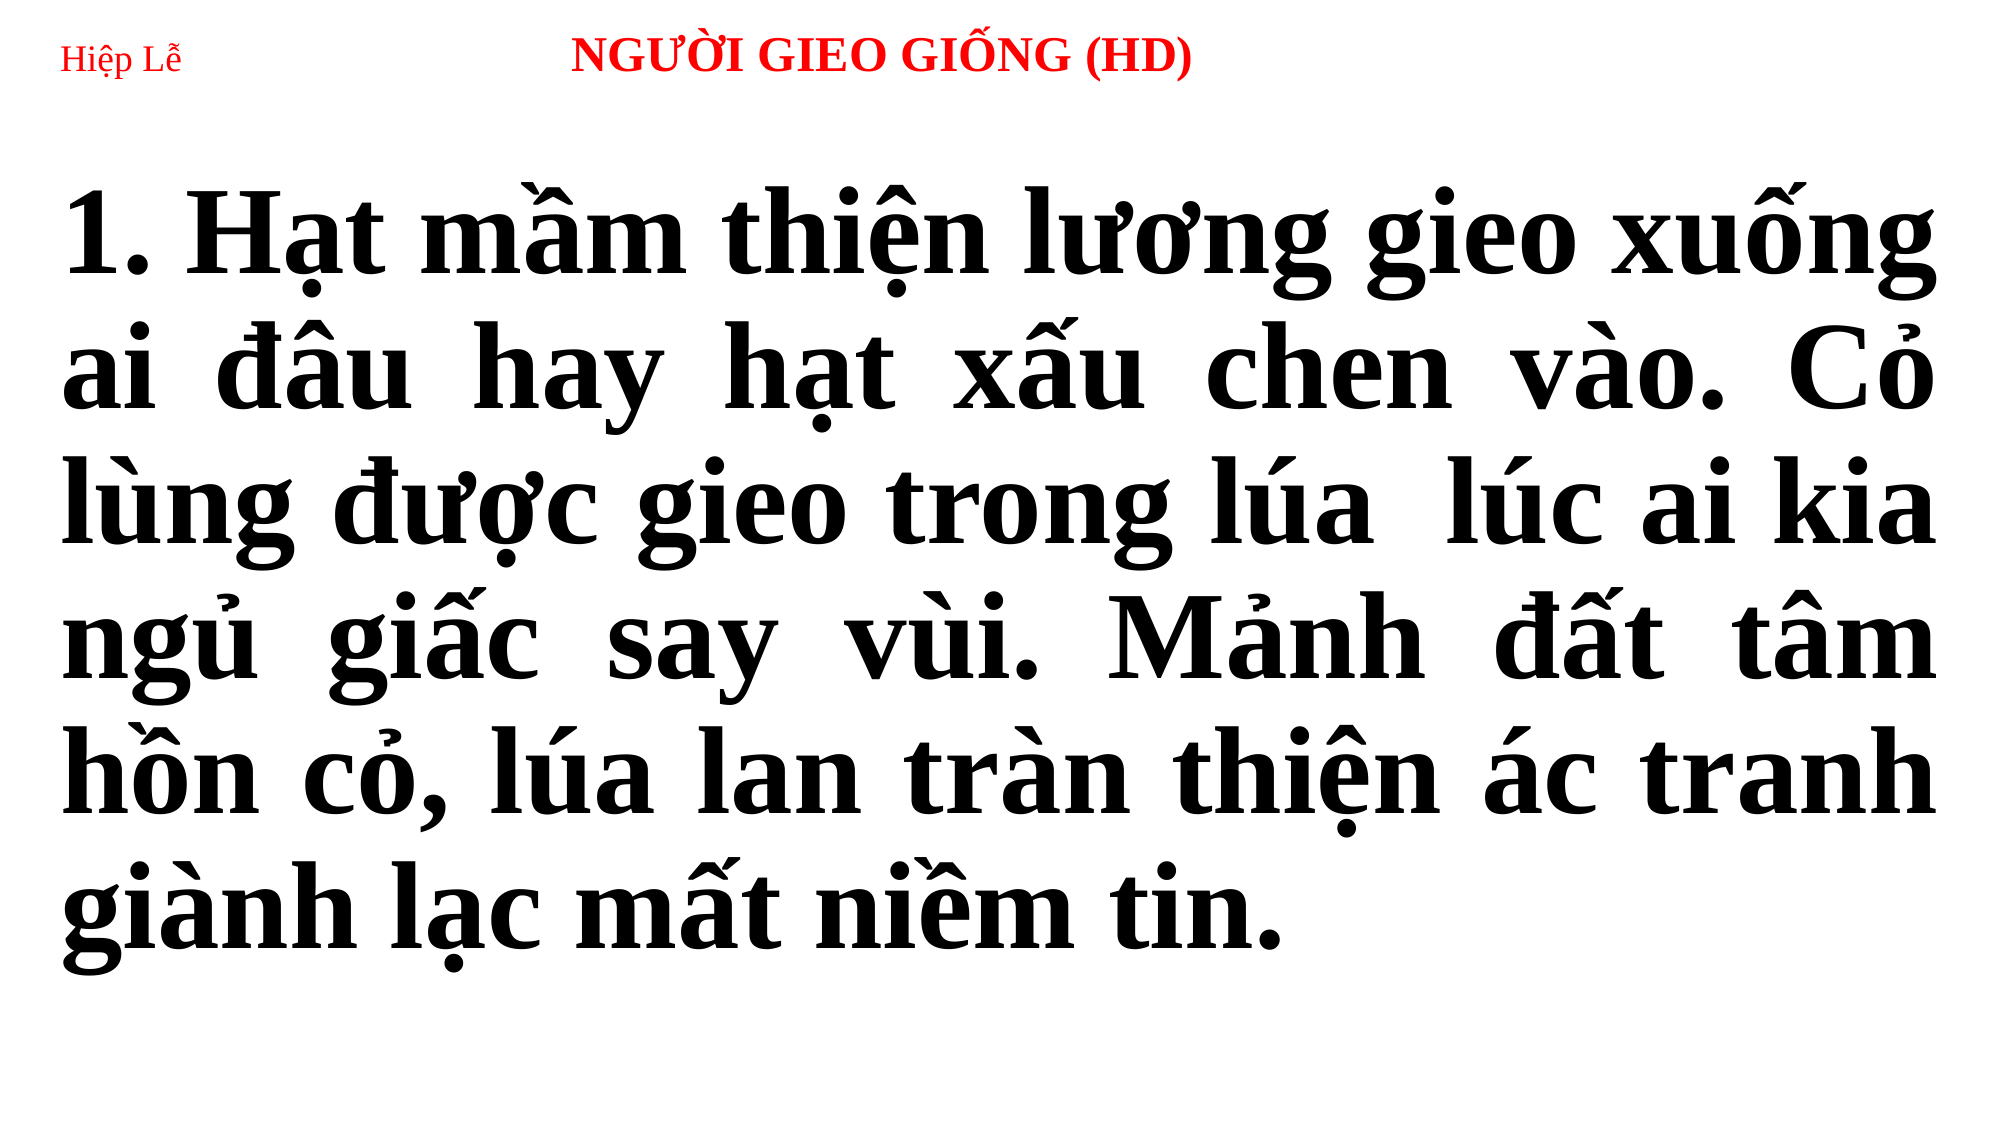

# Hiệp Lễ                                         NGƯỜI GIEO GIỐNG (HD)
1. Hạt mầm thiện lương gieo xuống ai đâu hay hạt xấu chen vào. Cỏ lùng được gieo trong lúa  lúc ai kia ngủ giấc say vùi. Mảnh đất tâm hồn cỏ, lúa lan tràn thiện ác tranh giành lạc mất niềm tin.